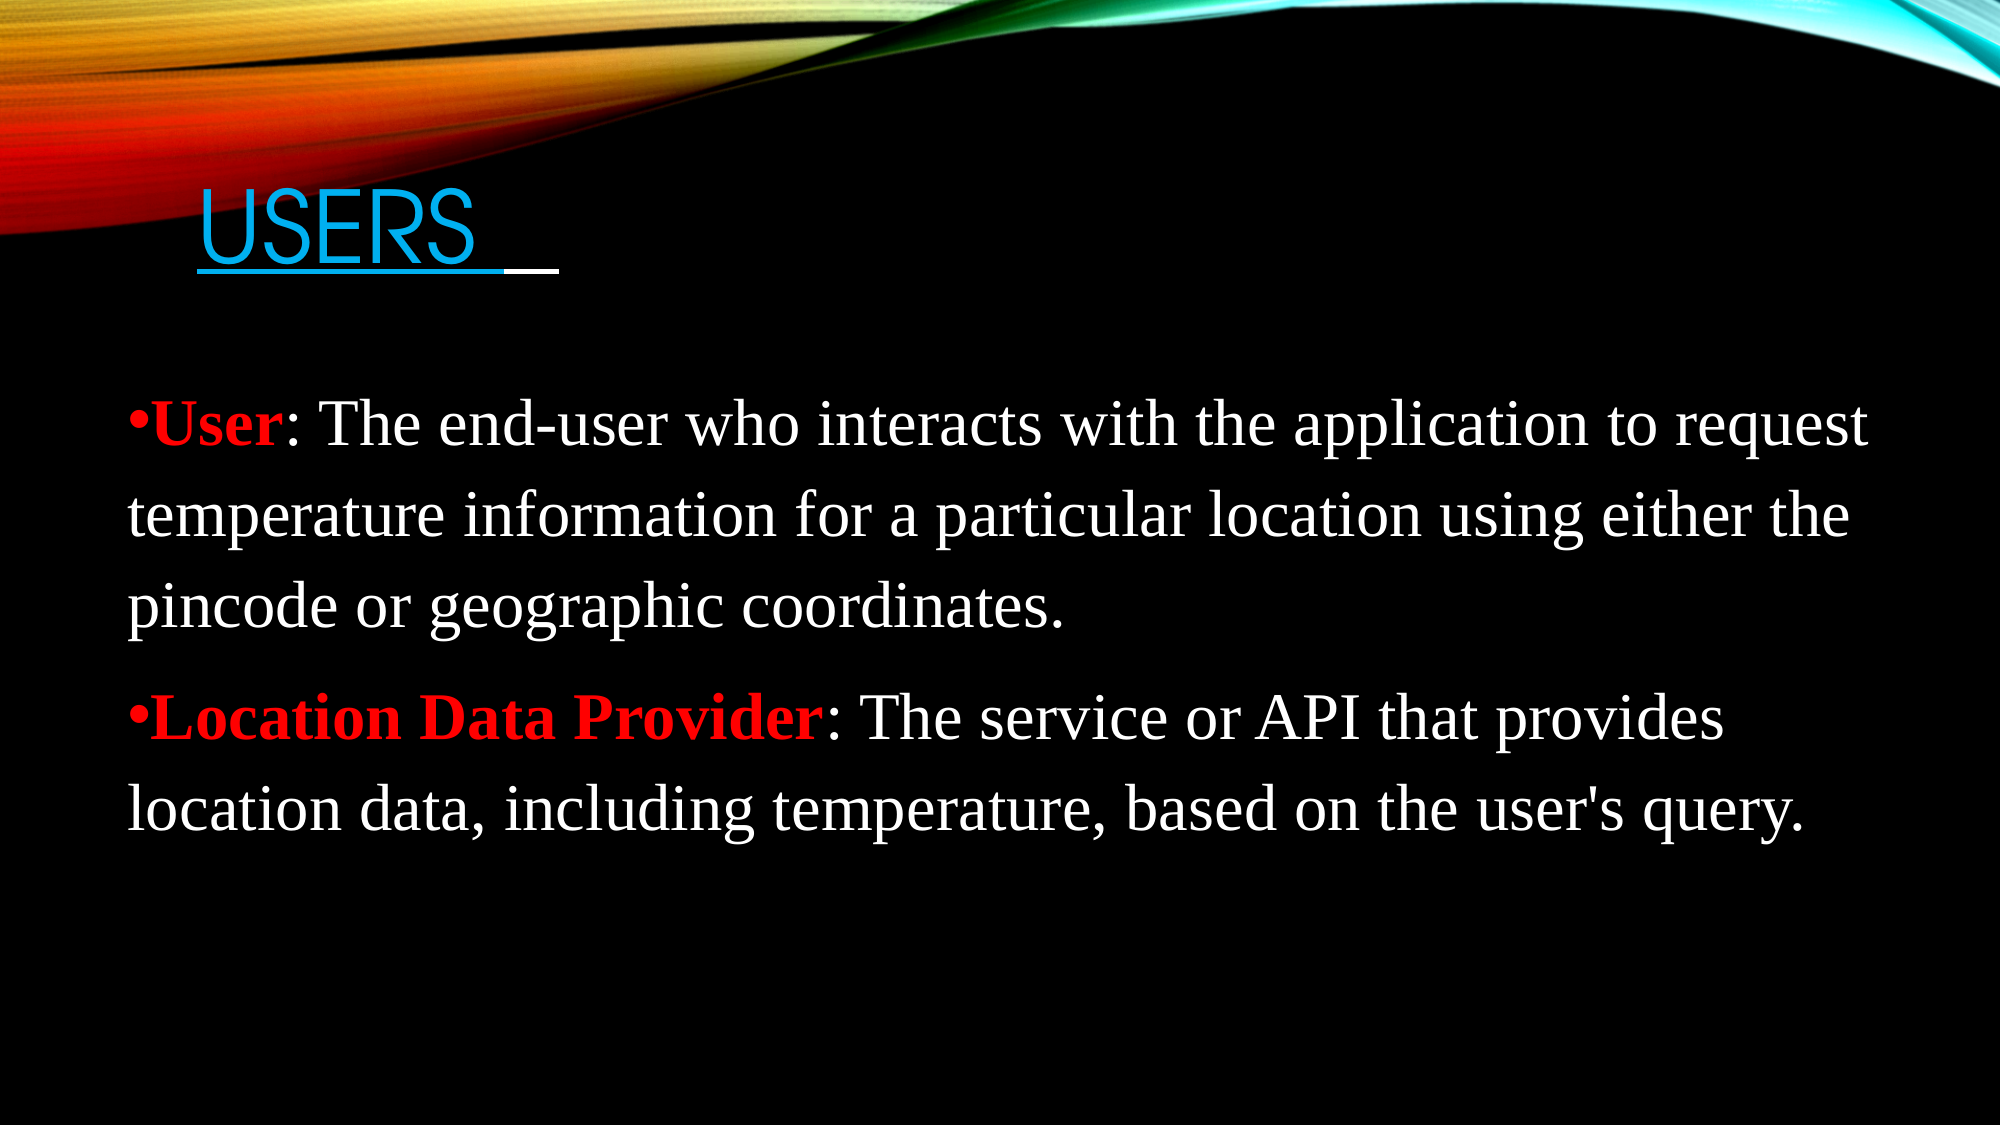

# Users
User: The end-user who interacts with the application to request temperature information for a particular location using either the pincode or geographic coordinates.
Location Data Provider: The service or API that provides location data, including temperature, based on the user's query.